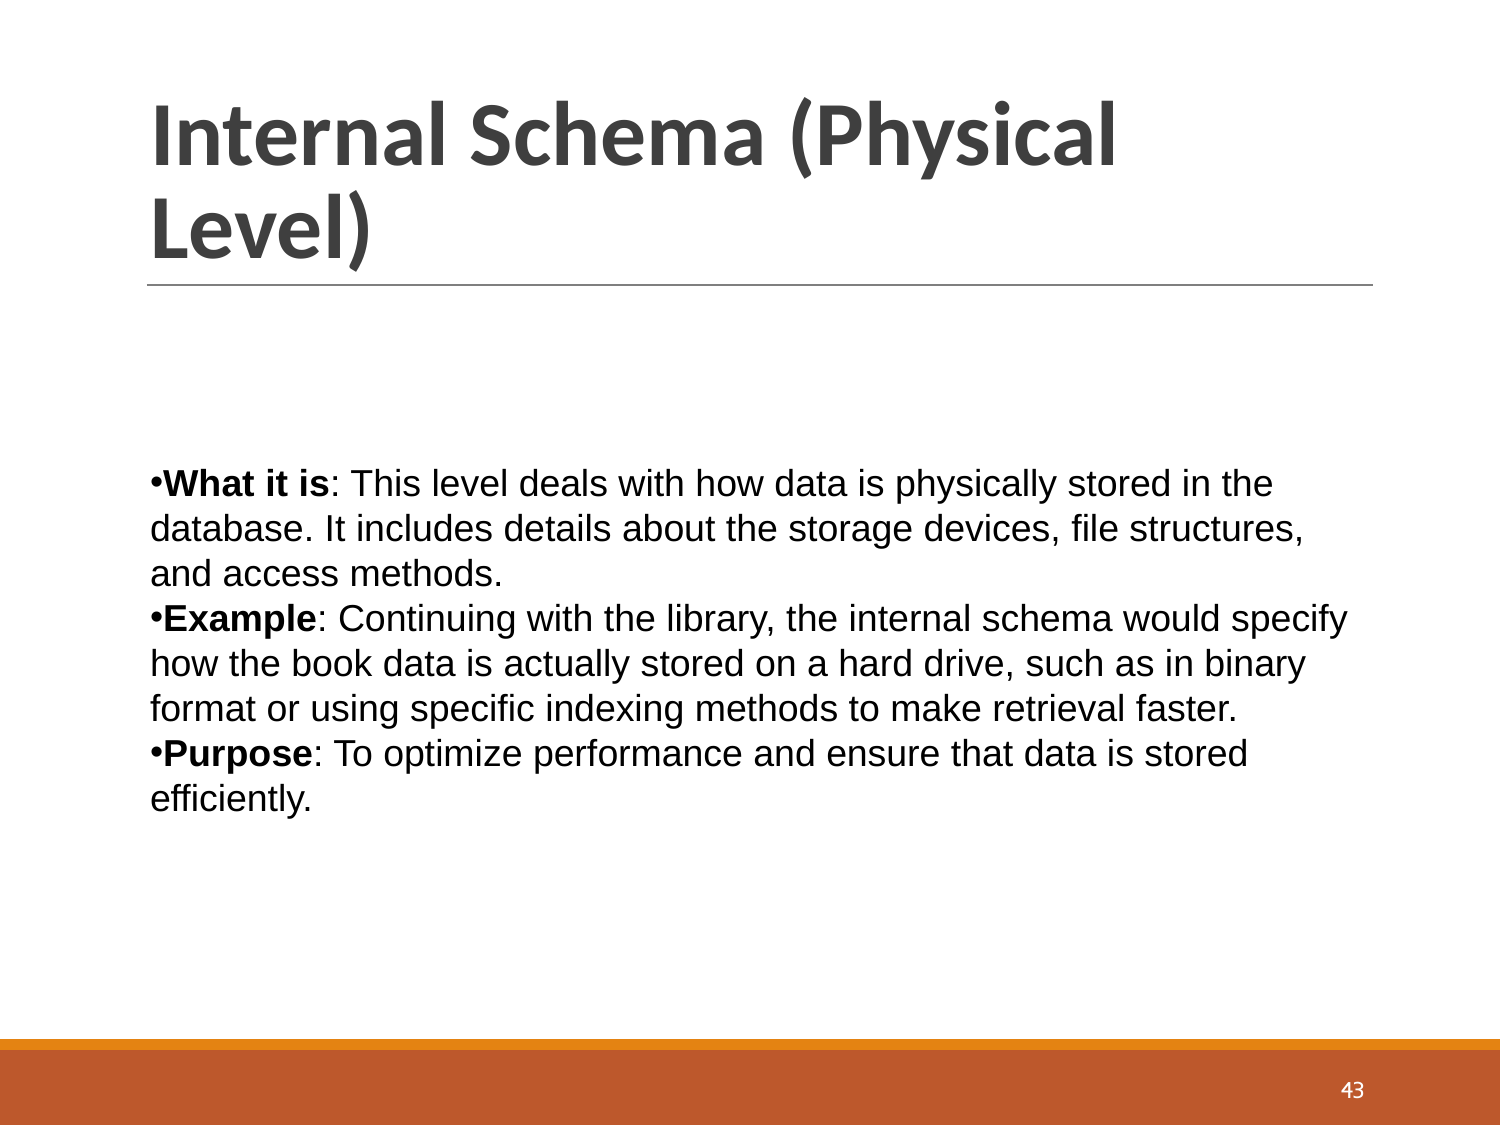

# Internal Schema (Physical Level)
What it is: This level deals with how data is physically stored in the database. It includes details about the storage devices, file structures, and access methods.
Example: Continuing with the library, the internal schema would specify how the book data is actually stored on a hard drive, such as in binary format or using specific indexing methods to make retrieval faster.
Purpose: To optimize performance and ensure that data is stored efficiently.
43